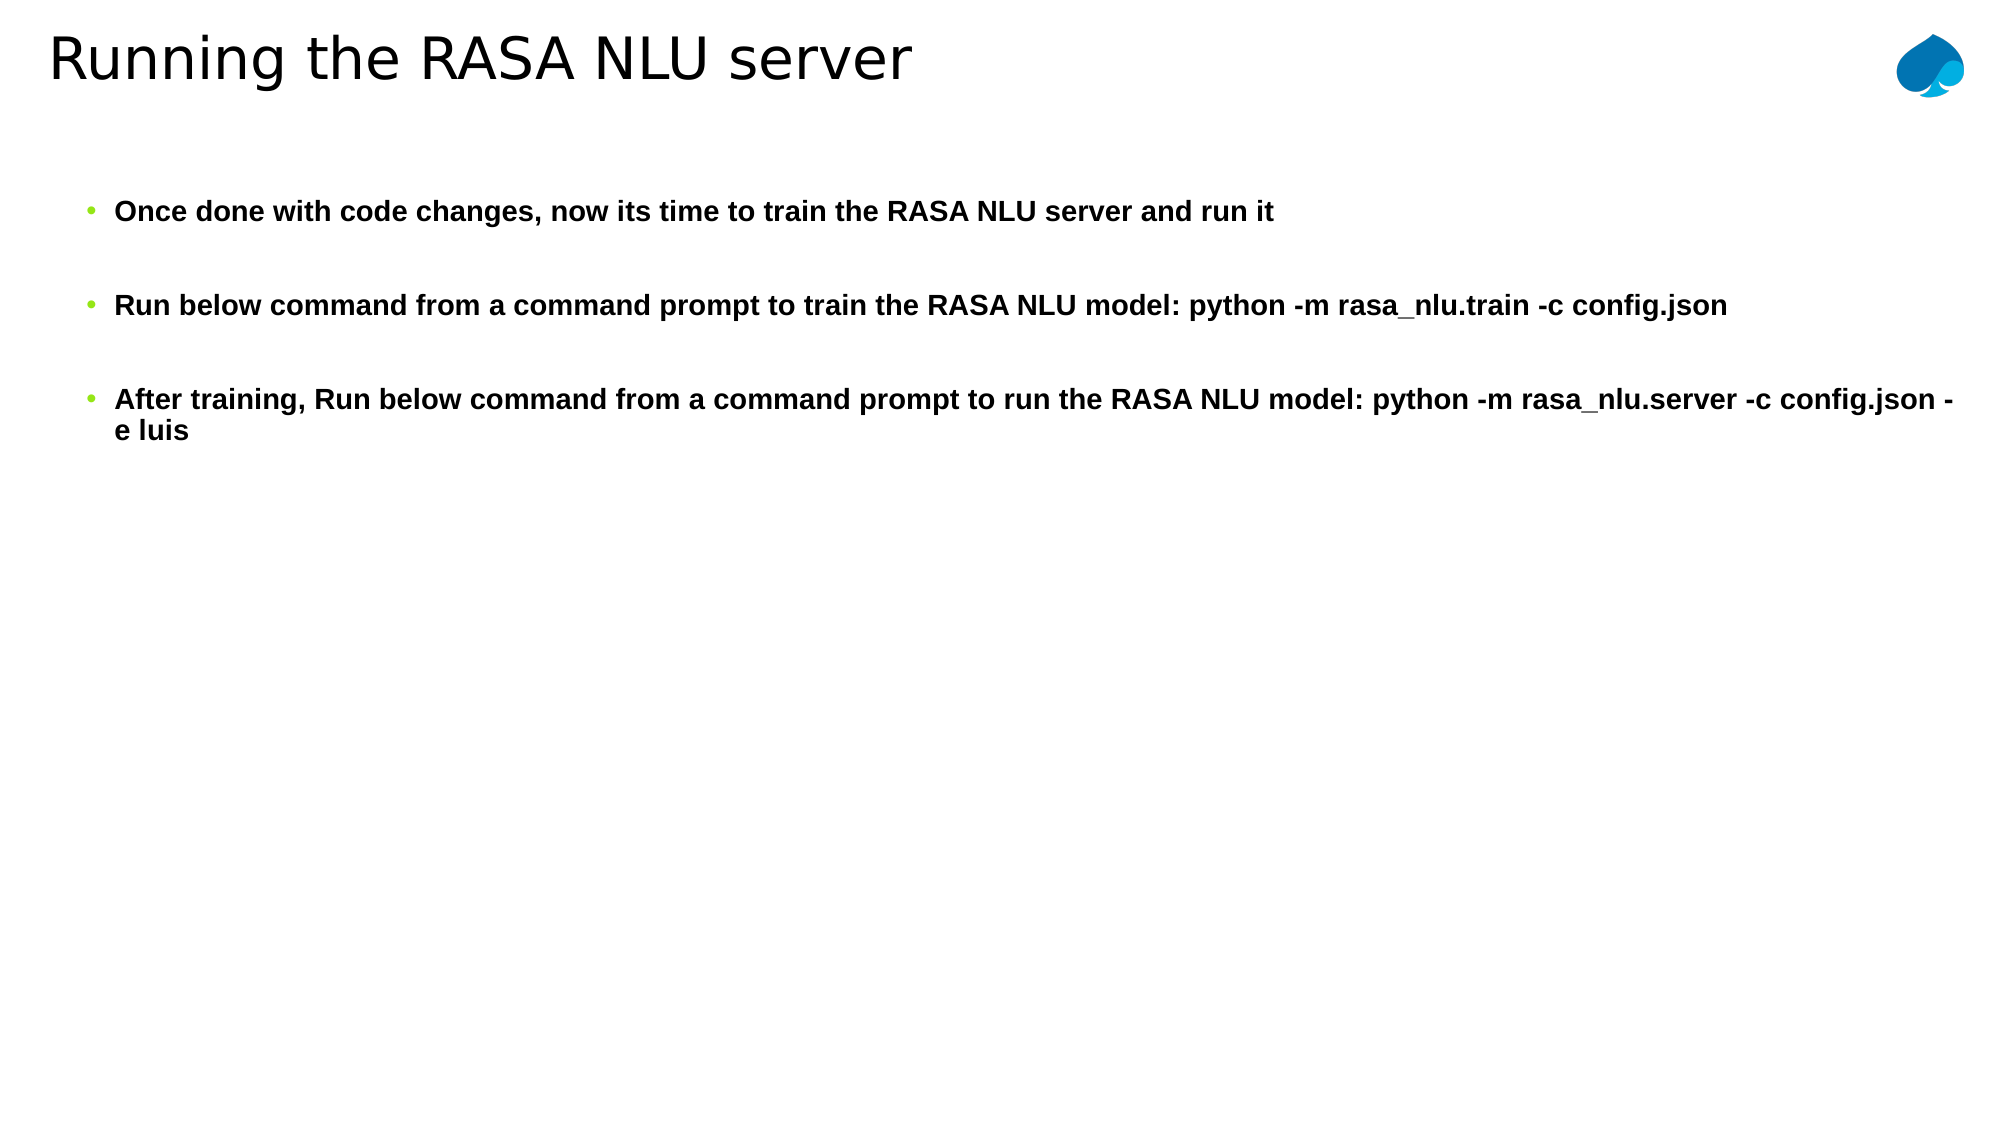

# Running the RASA NLU server
Once done with code changes, now its time to train the RASA NLU server and run it
Run below command from a command prompt to train the RASA NLU model: python -m rasa_nlu.train -c config.json
After training, Run below command from a command prompt to run the RASA NLU model: python -m rasa_nlu.server -c config.json -e luis